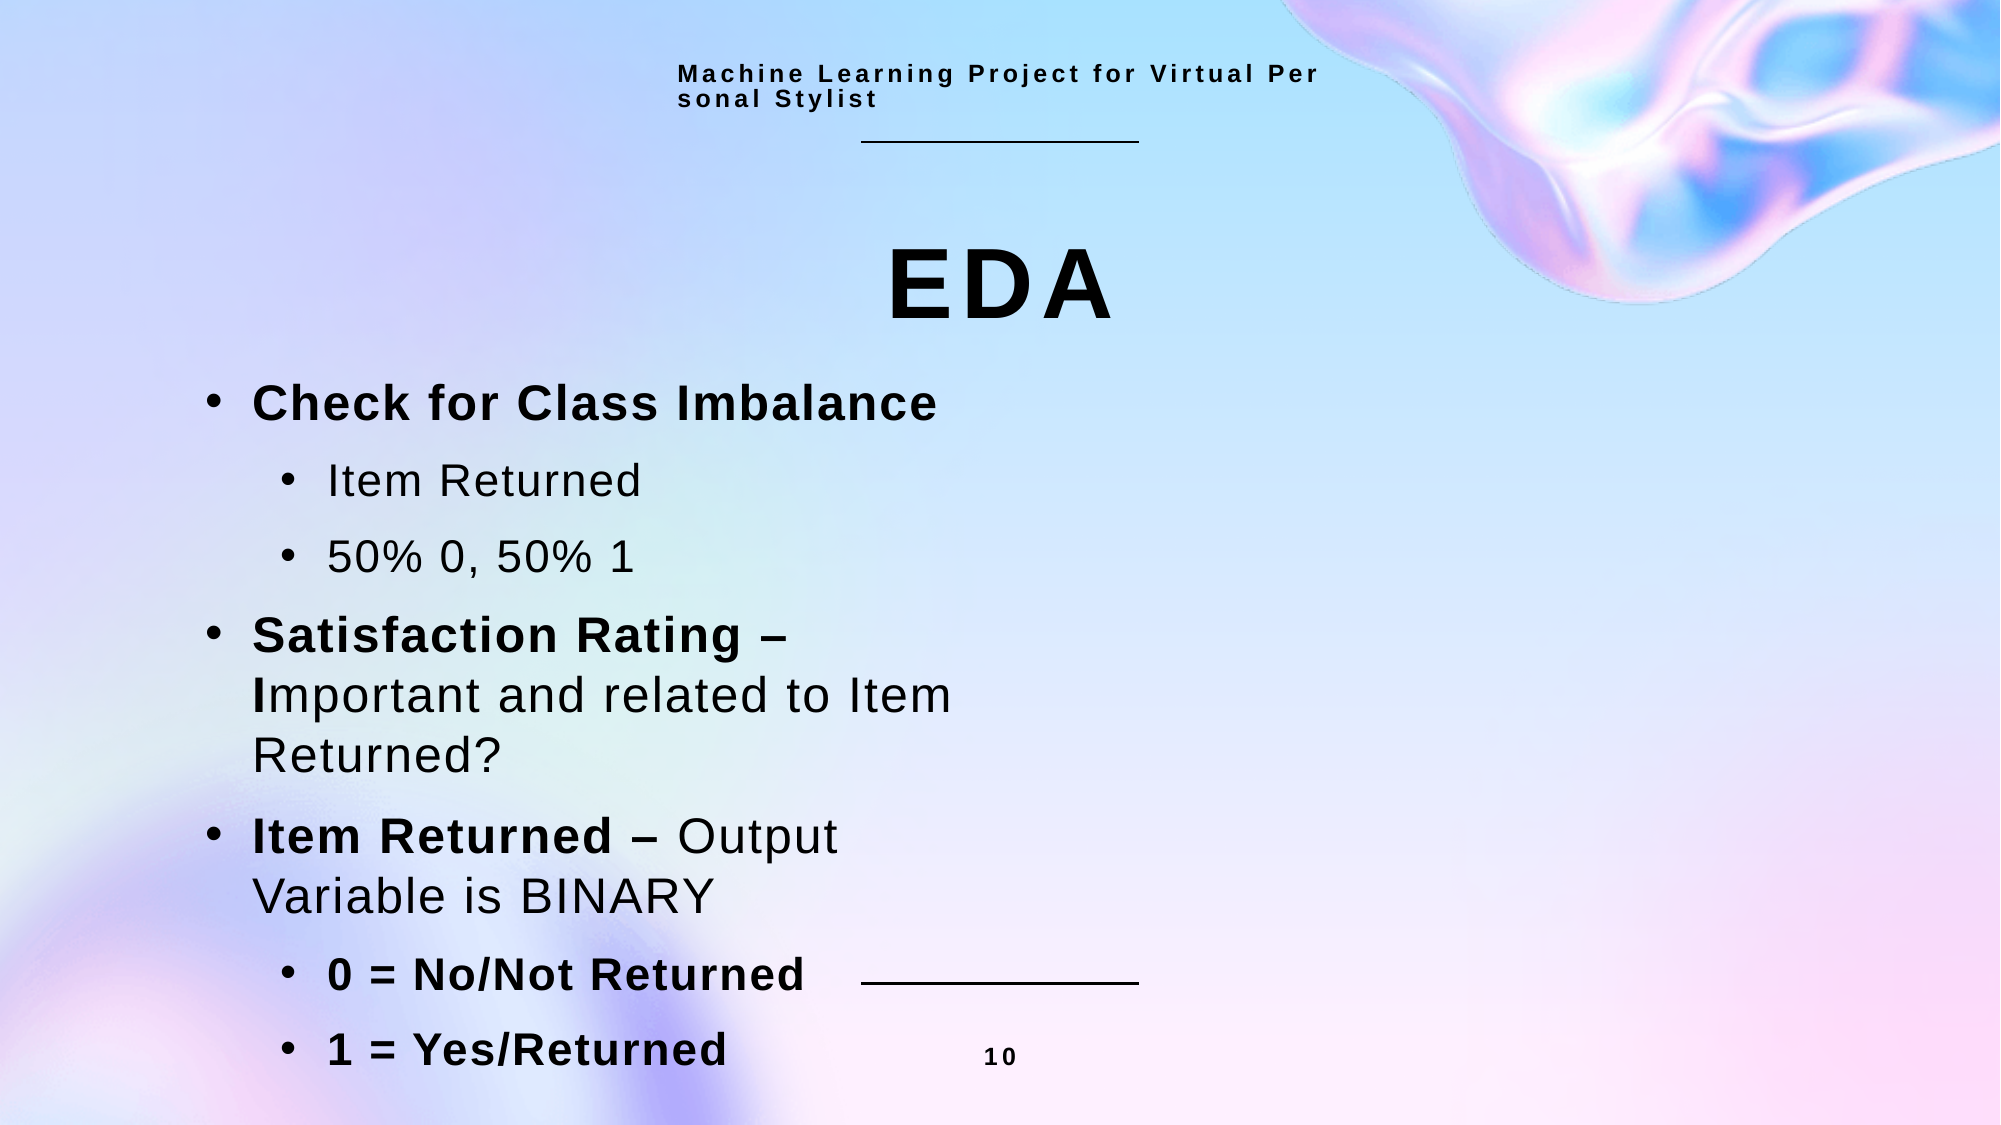

Machine Learning Project for Virtual Personal Stylist
# EDA
Check for Class Imbalance
Item Returned
50% 0, 50% 1
Satisfaction Rating – Important and related to Item Returned?
Item Returned – Output Variable is BINARY
0 = No/Not Returned
1 = Yes/Returned

10